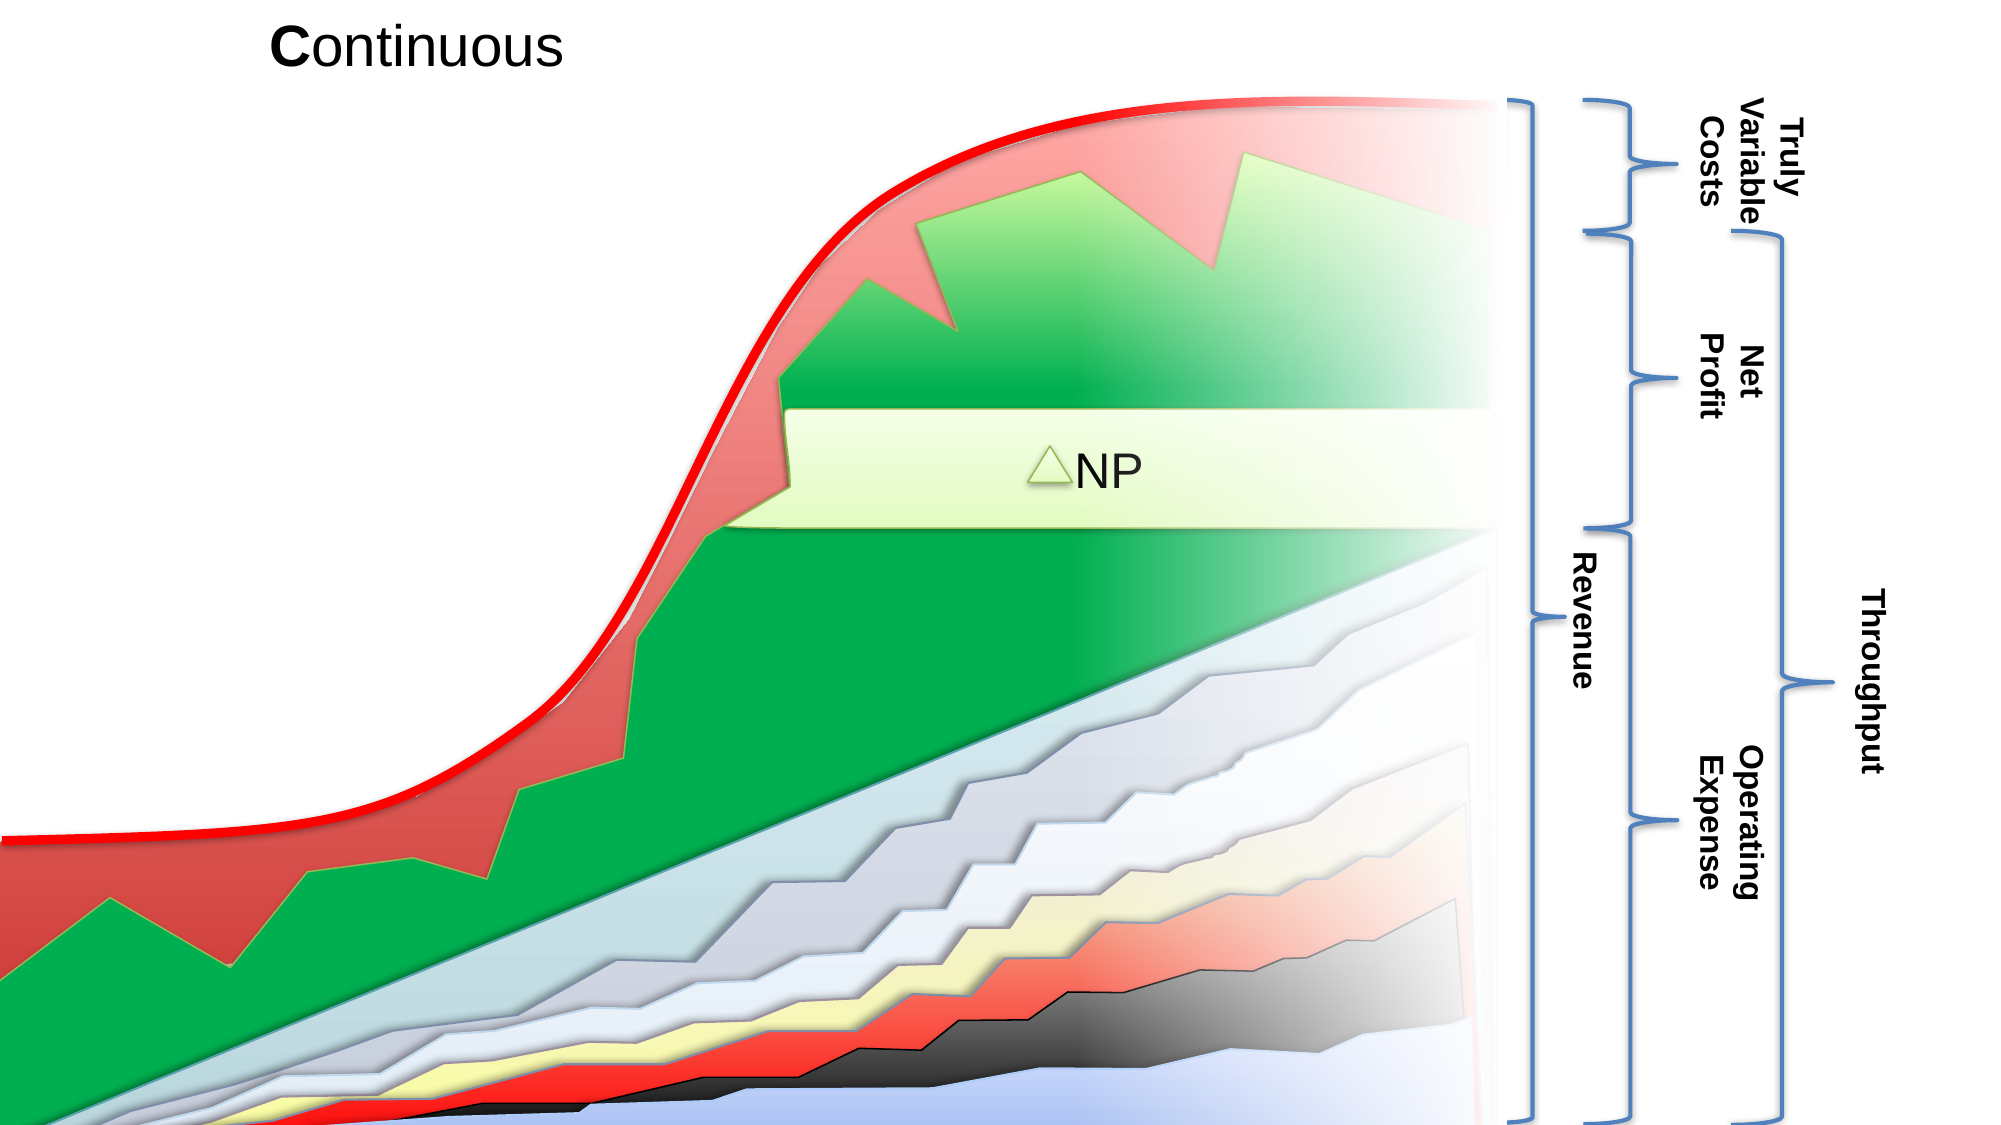

Continuous

Truly
Variable
Costs

Net
Profit
NP

Revenue

Throughput

Operating
Expense